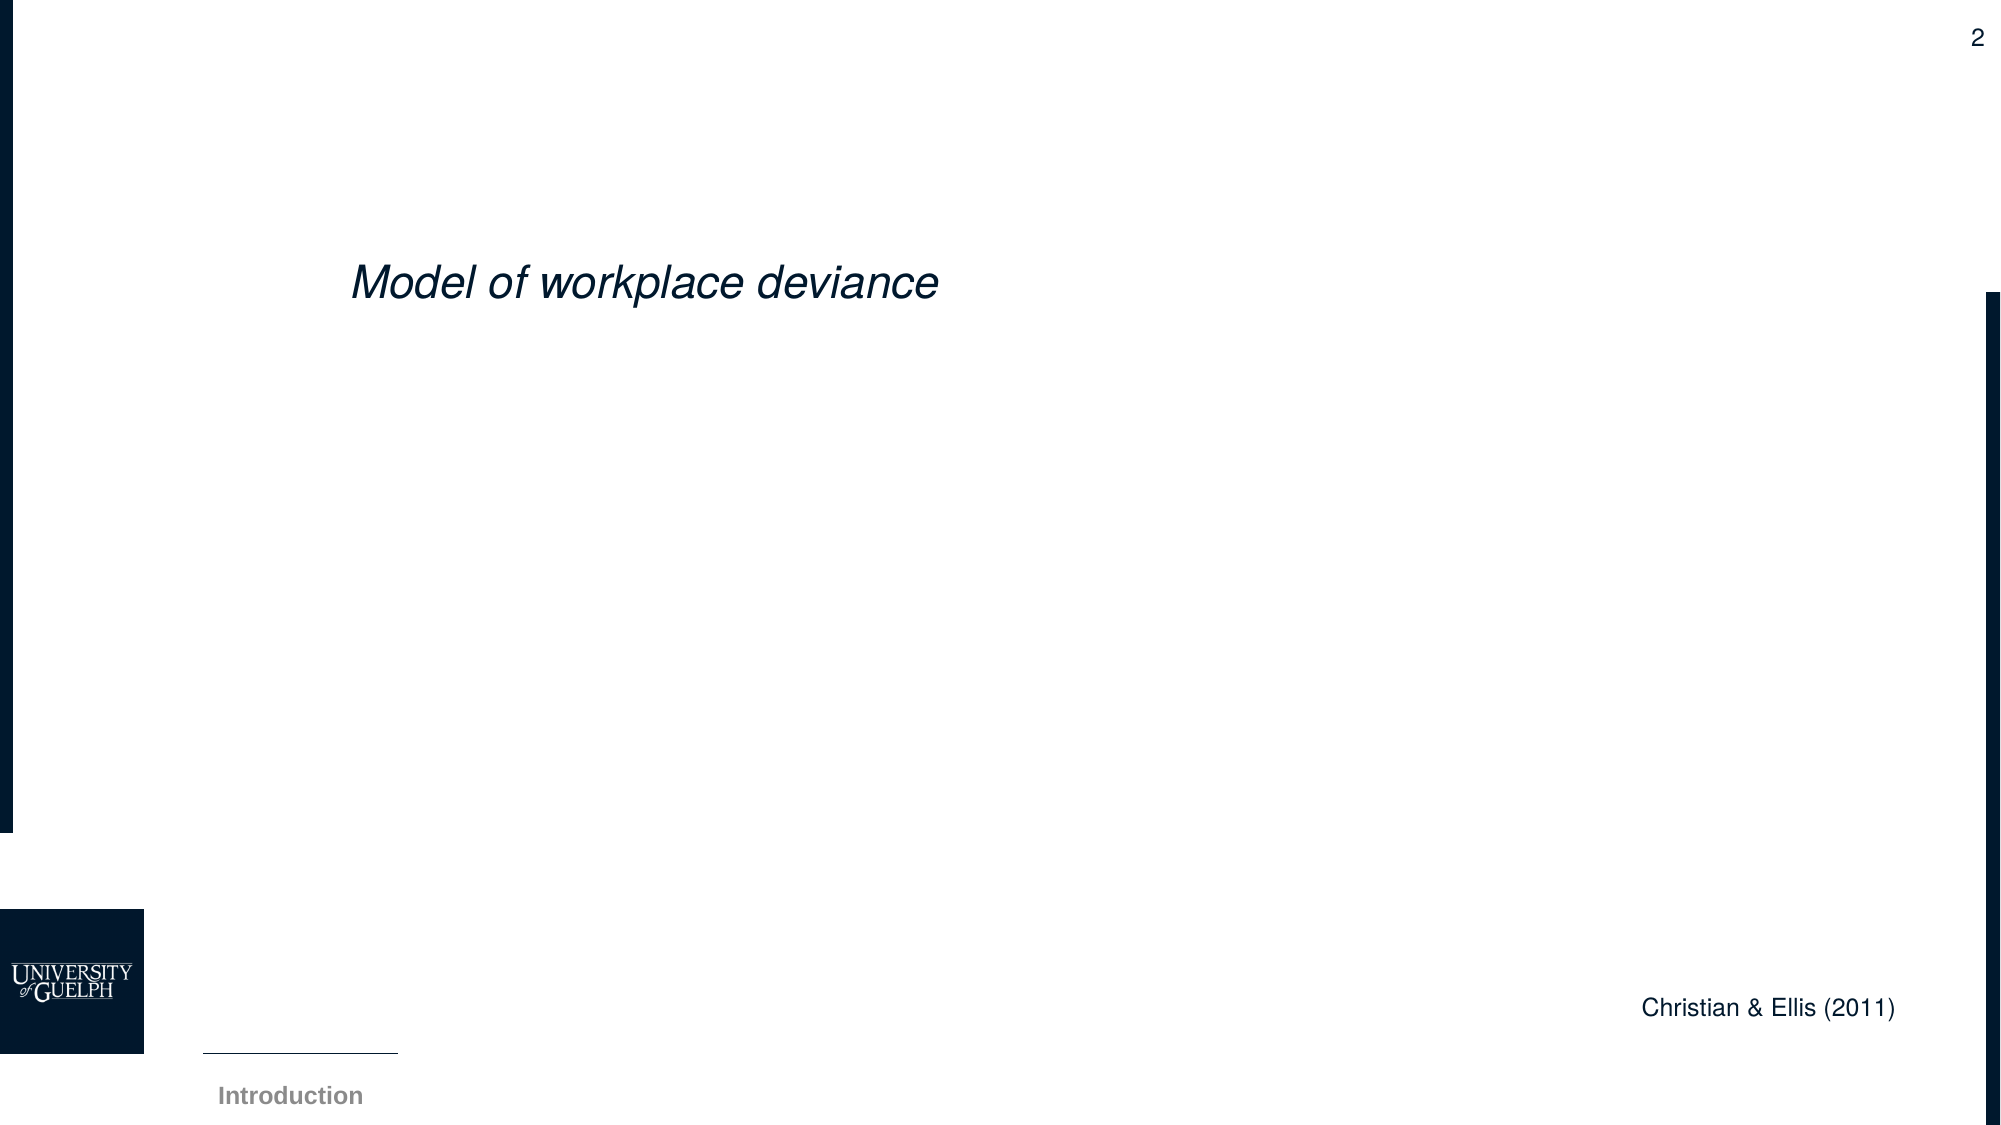

#
Model of workplace deviance
Christian & Ellis (2011)
Introduction